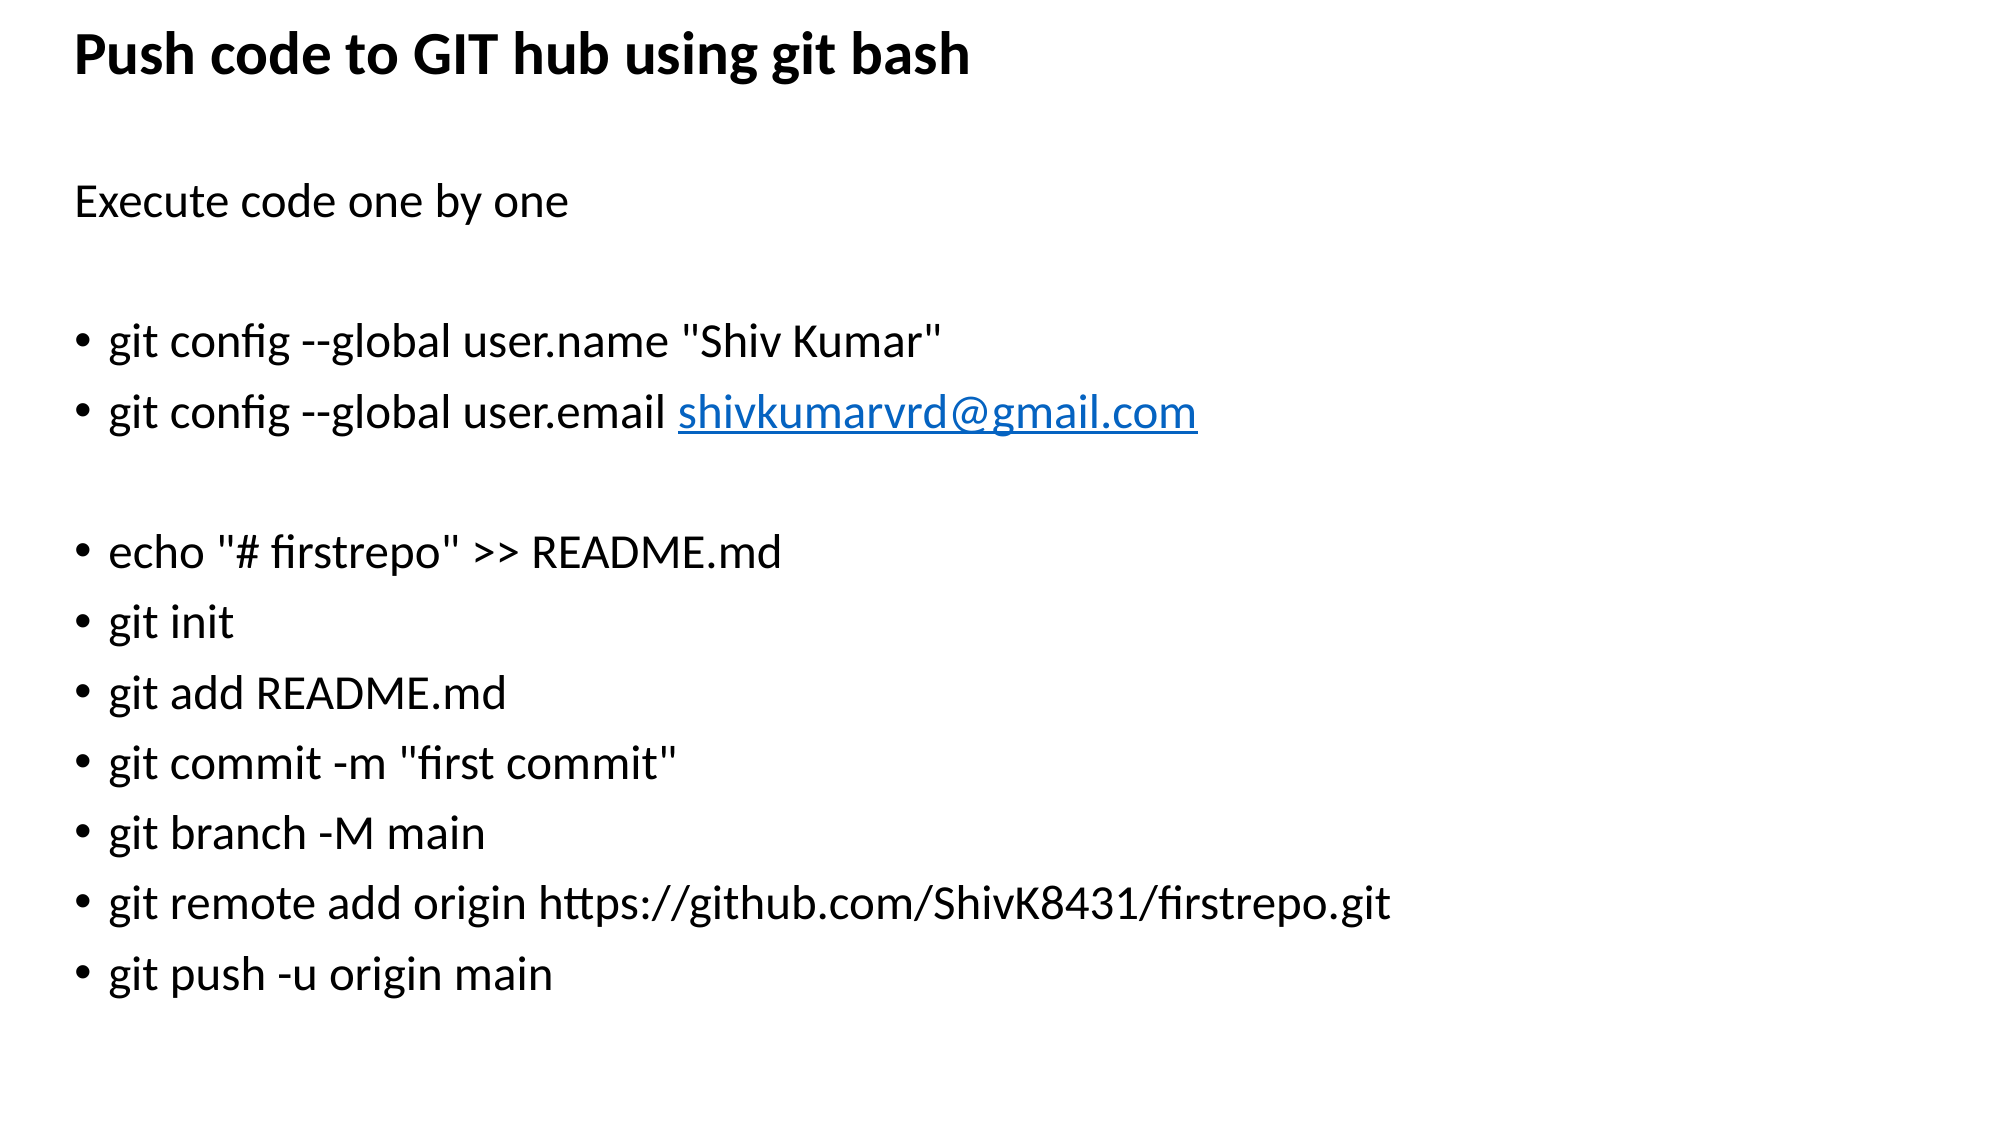

Push code to GIT hub using git bash

Execute code one by one

git config --global user.name "Shiv Kumar"
git config --global user.email shivkumarvrd@gmail.com

echo "# firstrepo" >> README.md
git init
git add README.md
git commit -m "first commit"
git branch -M main
git remote add origin https://github.com/ShivK8431/firstrepo.git
git push -u origin main